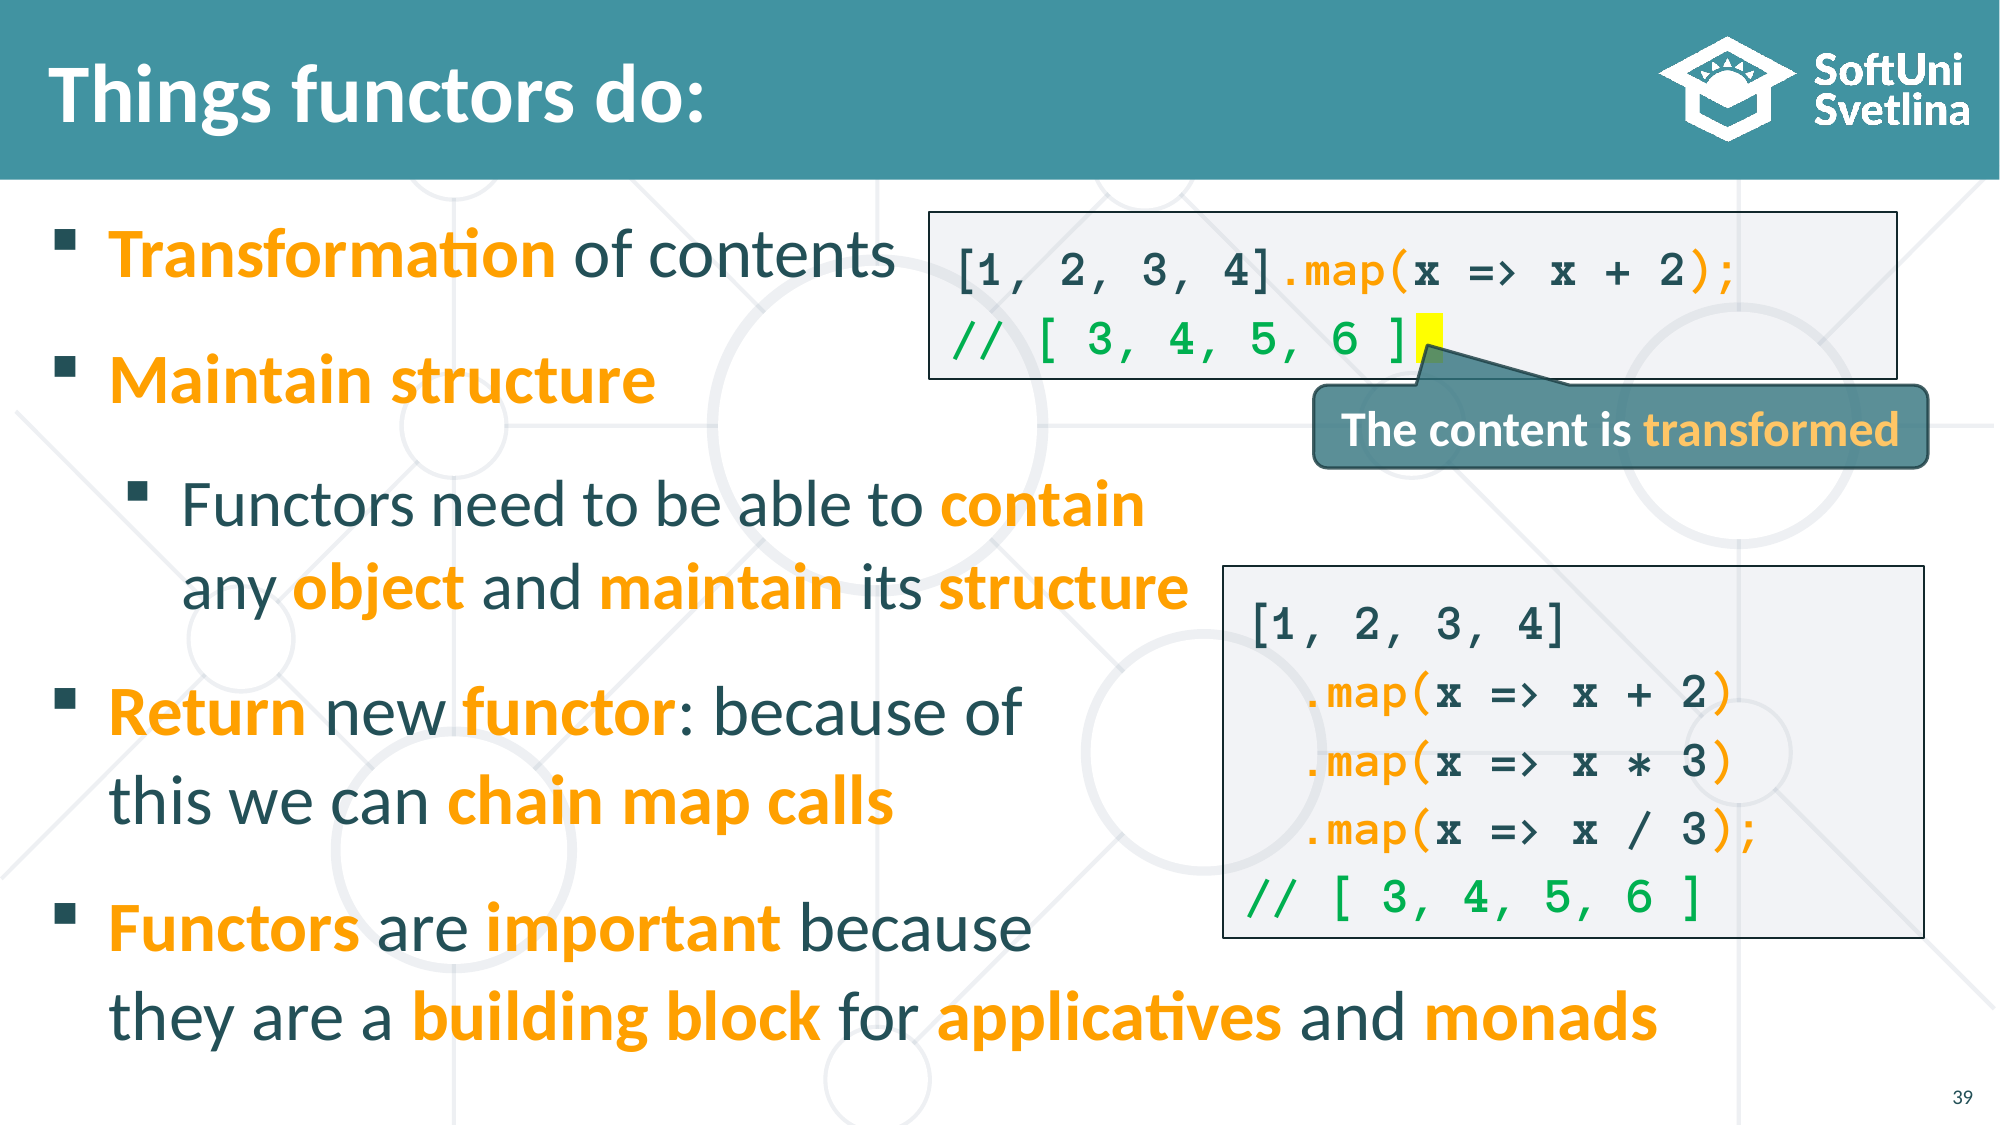

# Things functors do:
Transformation of contents
Maintain structure
Functors need to be able to contain
any object and maintain its structure
Return new functor: because of
this we can chain map calls
Functors are important because
they are a building block for applicatives and monads
[1, 2, 3, 4].map(x => x + 2);
// [ 3, 4, 5, 6 ]
The content is transformed
[1, 2, 3, 4]
  .map(x => x + 2)
  .map(x => x * 3)
  .map(x => x / 3);
// [ 3, 4, 5, 6 ]
39